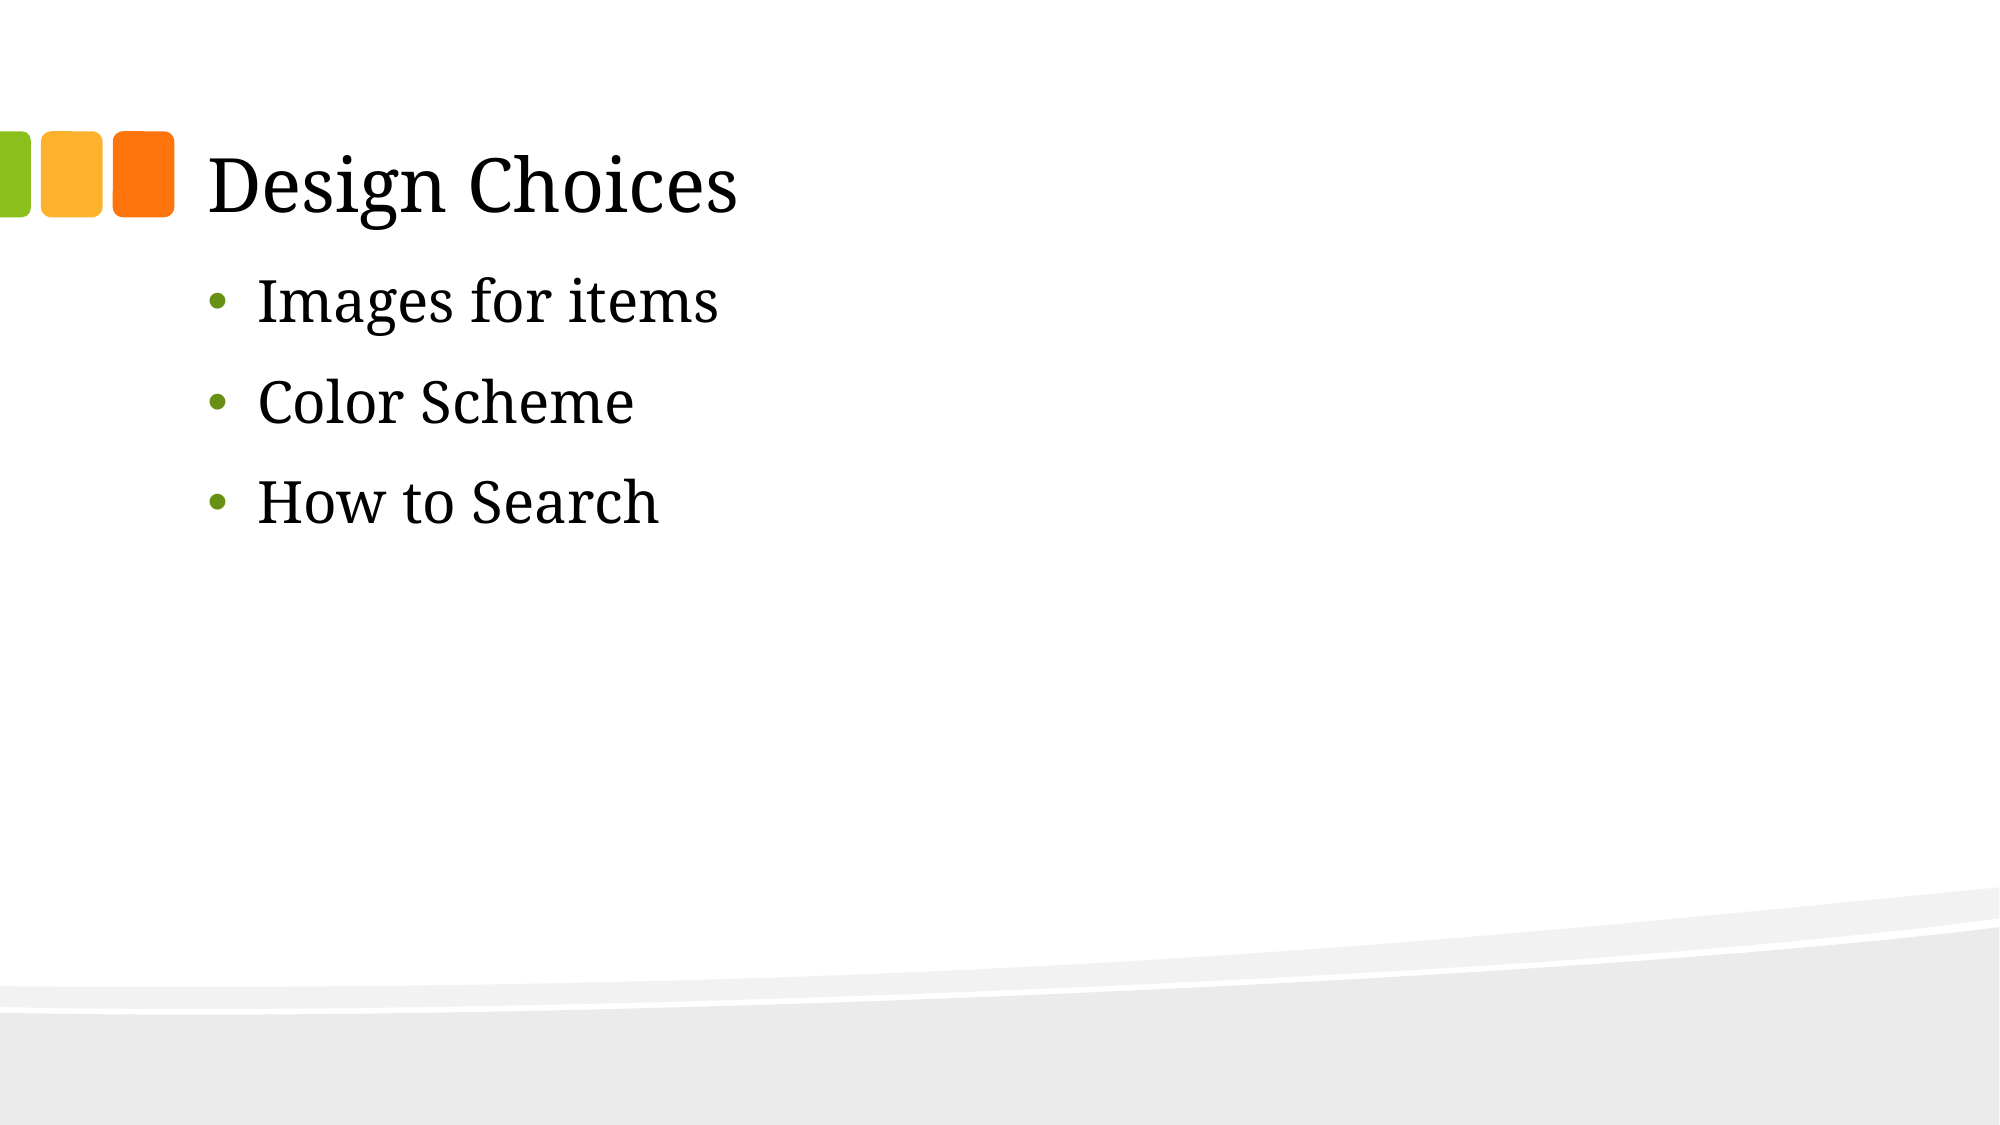

# Design Choices
Images for items
Color Scheme
How to Search